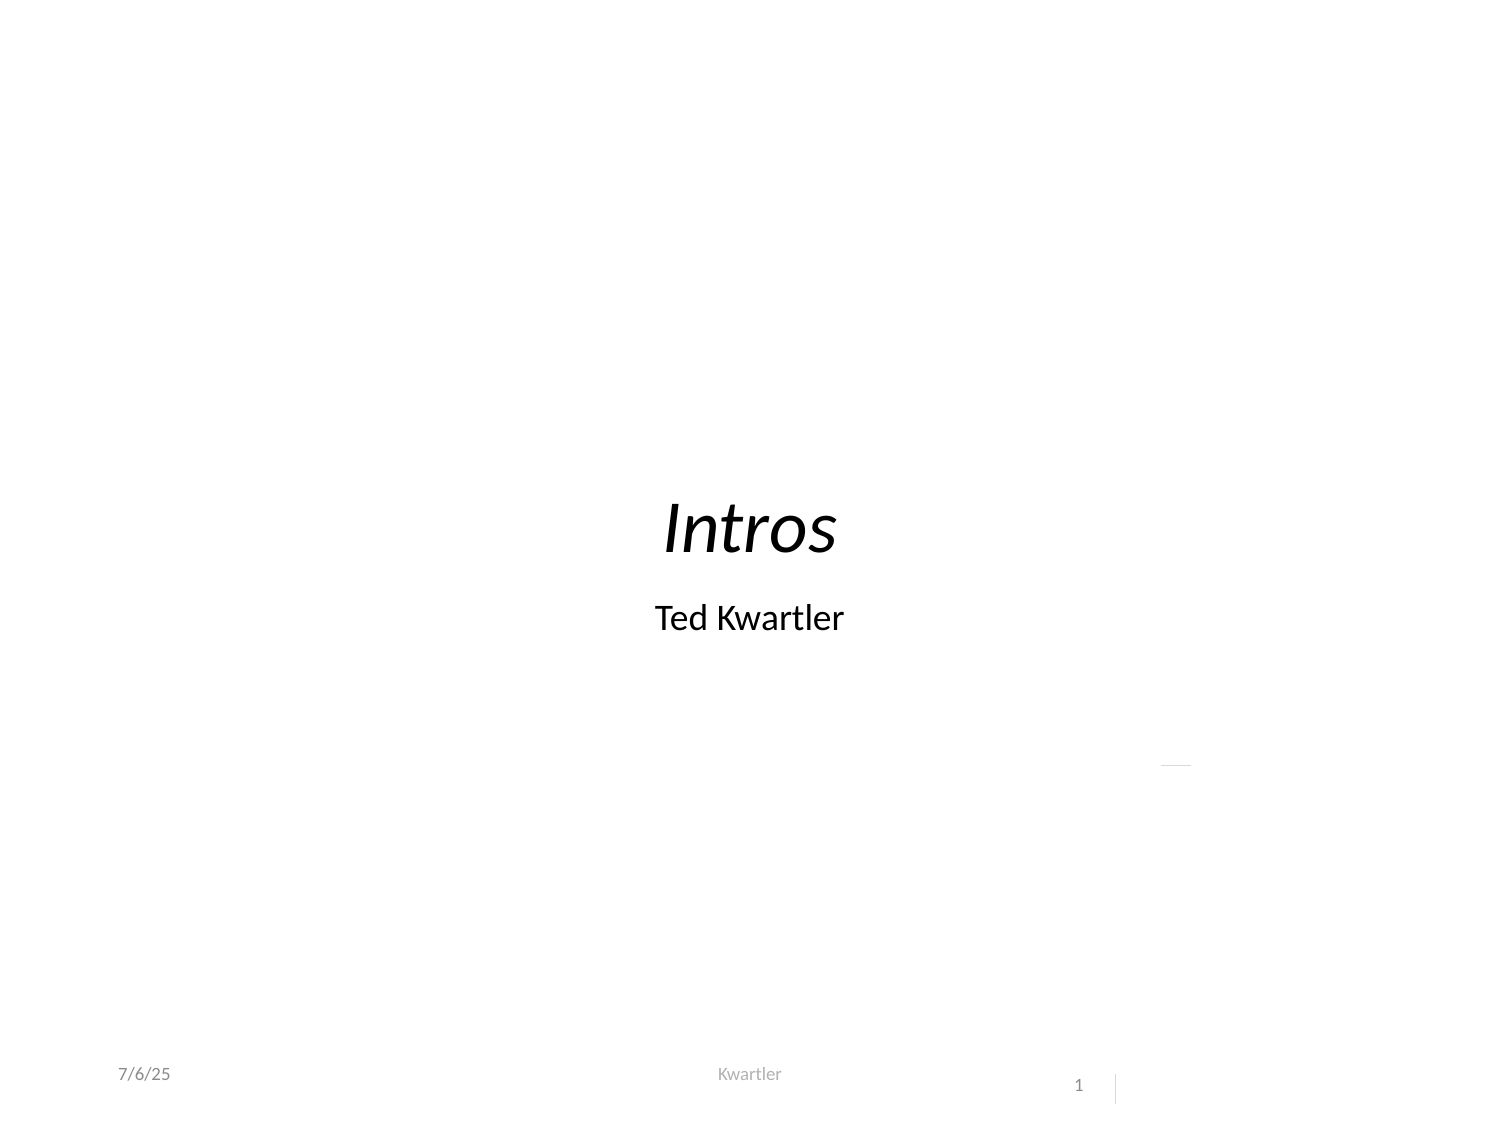

# Intros
Ted Kwartler
7/6/25
Kwartler
1